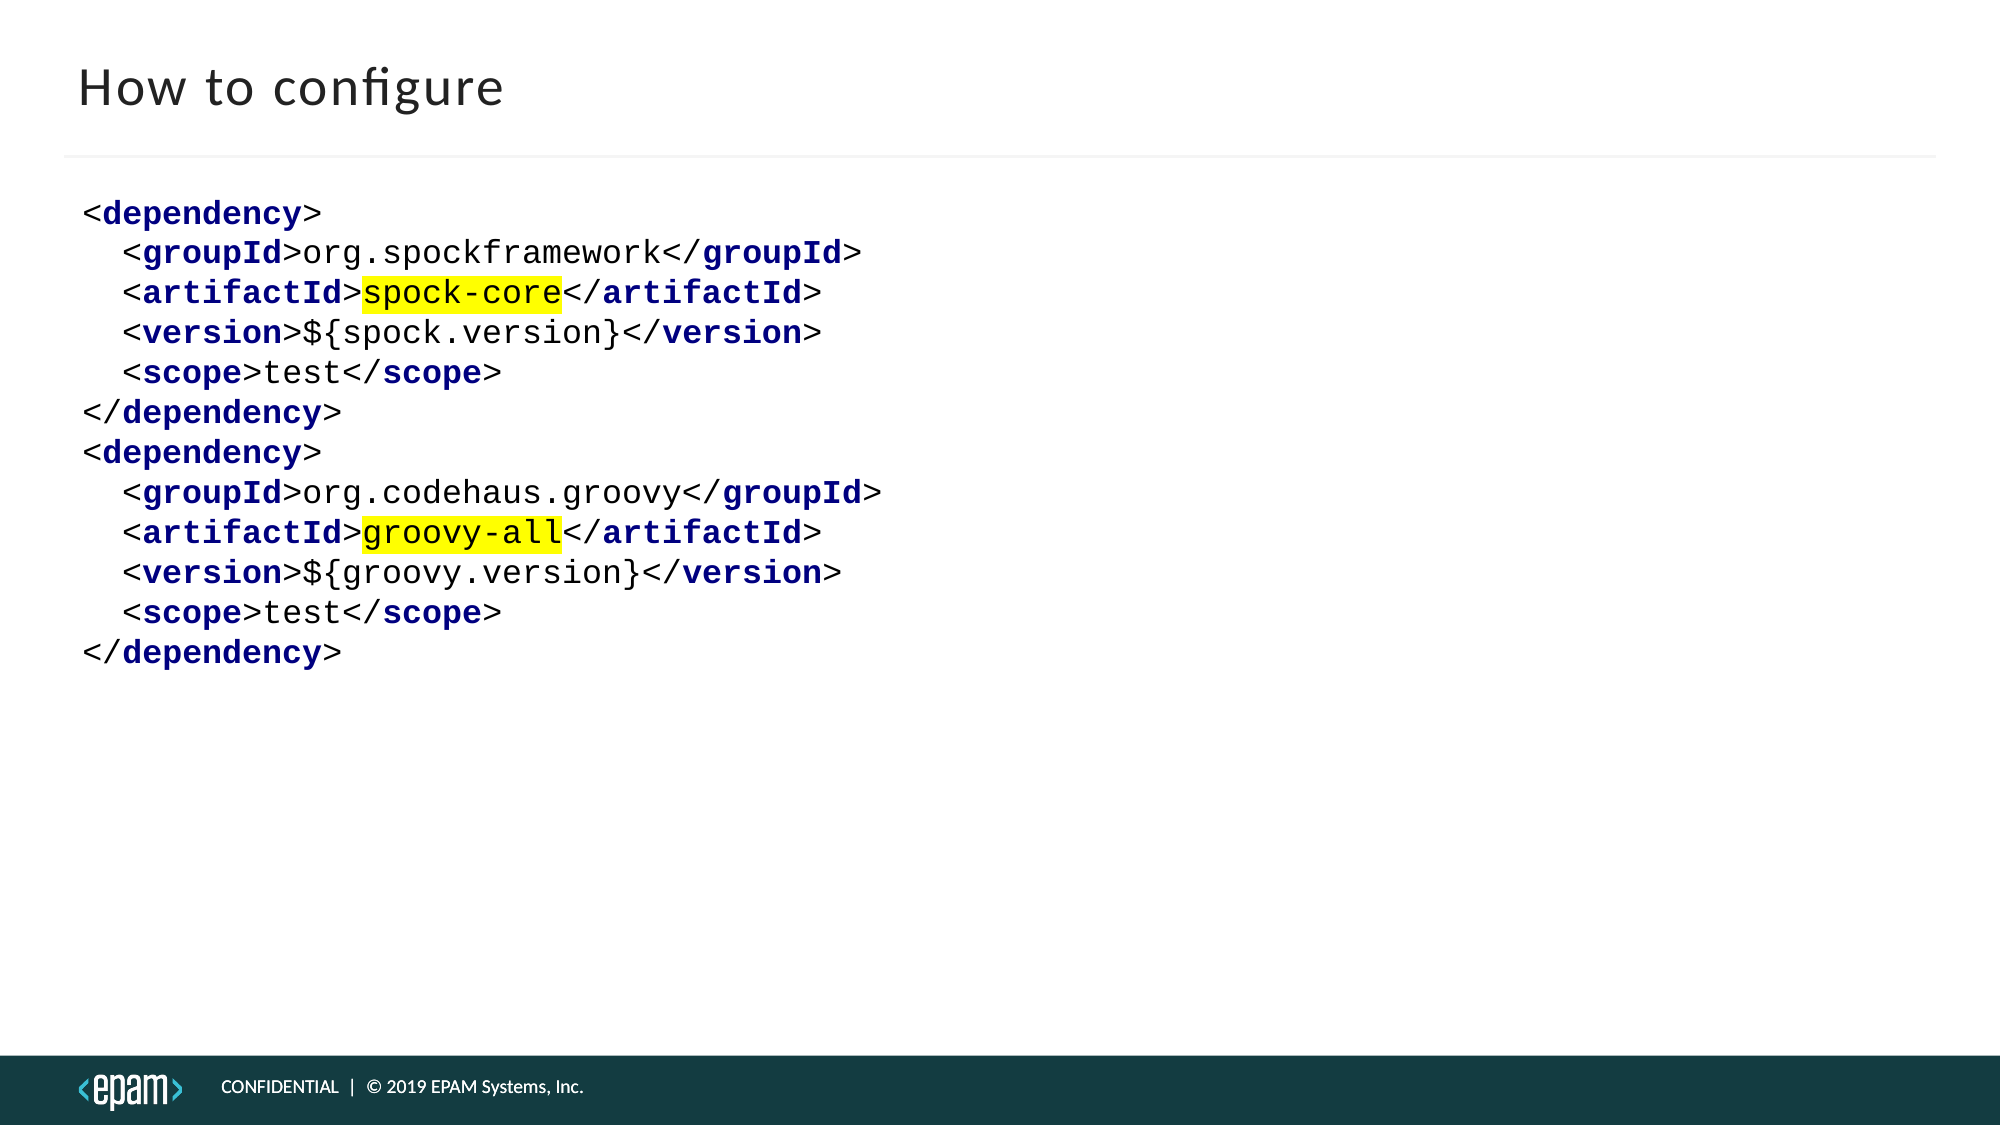

# How to configure
<dependency>
  <groupId>org.spockframework</groupId>
  <artifactId>spock-core</artifactId>
  <version>${spock.version}</version>
  <scope>test</scope>
</dependency>
<dependency>
  <groupId>org.codehaus.groovy</groupId>
  <artifactId>groovy-all</artifactId>
  <version>${groovy.version}</version>
  <scope>test</scope>
</dependency>
CONFIDENTIAL  |  © 2019 EPAM Systems, Inc.